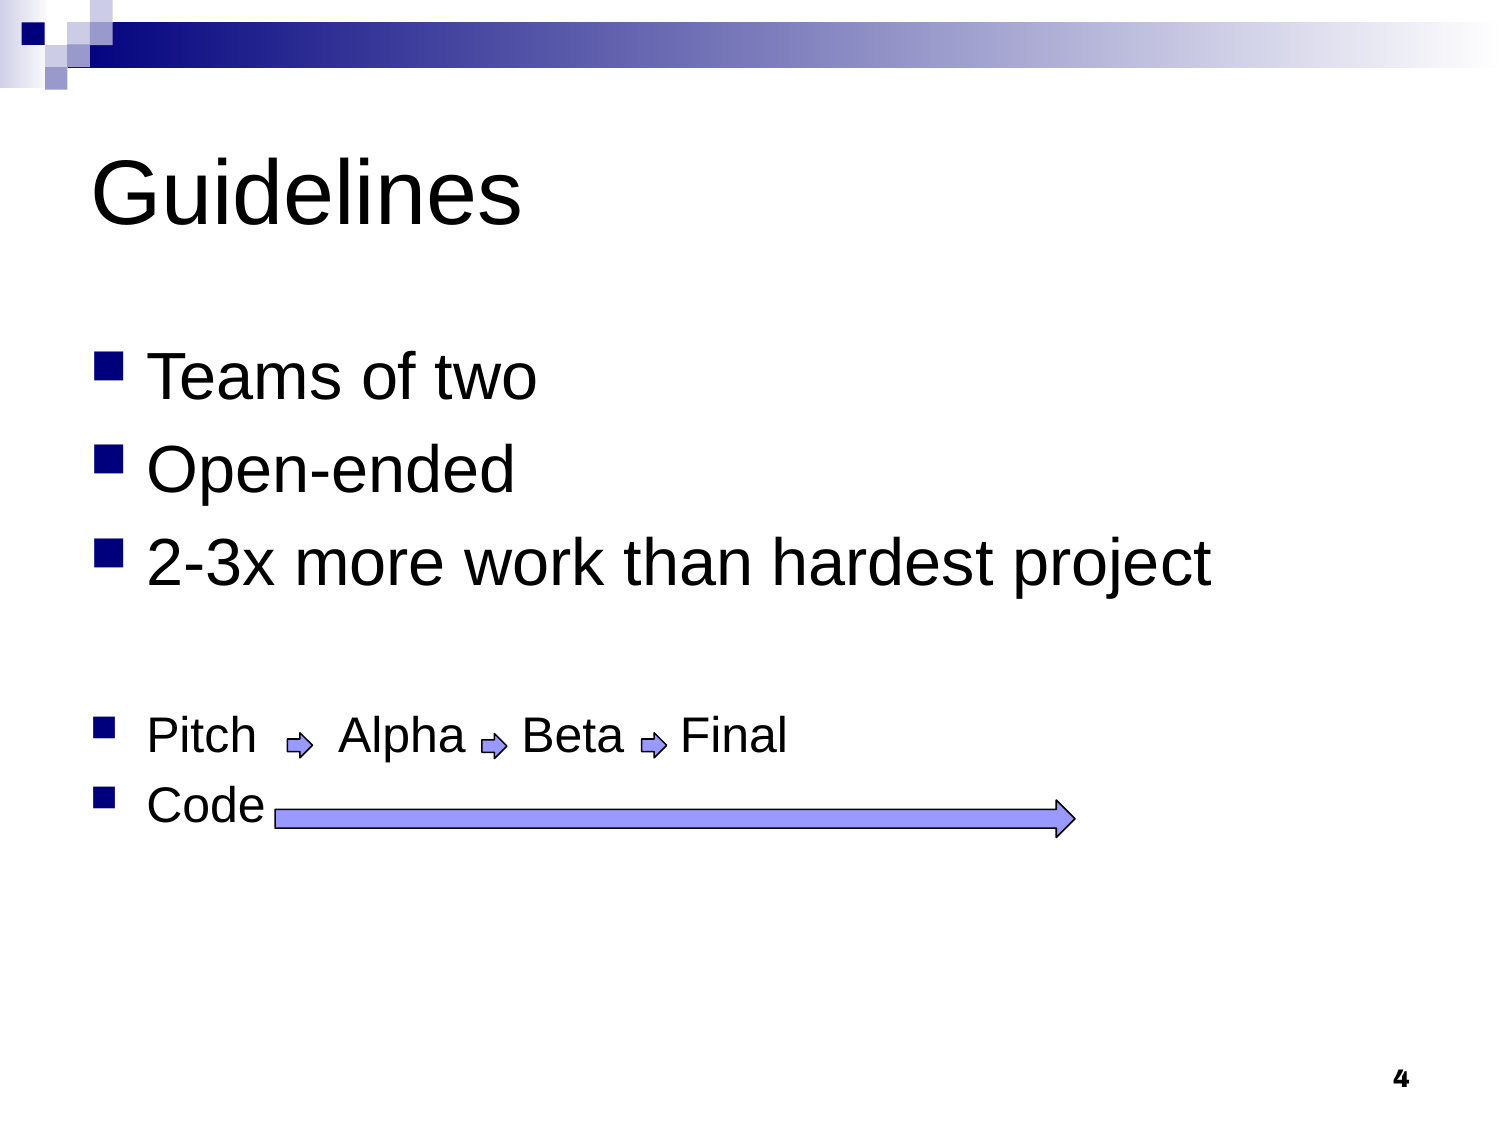

# Guidelines
Teams of two
Open-ended
2-3x more work than hardest project

Pitch      Alpha    Beta    Final
Code

4